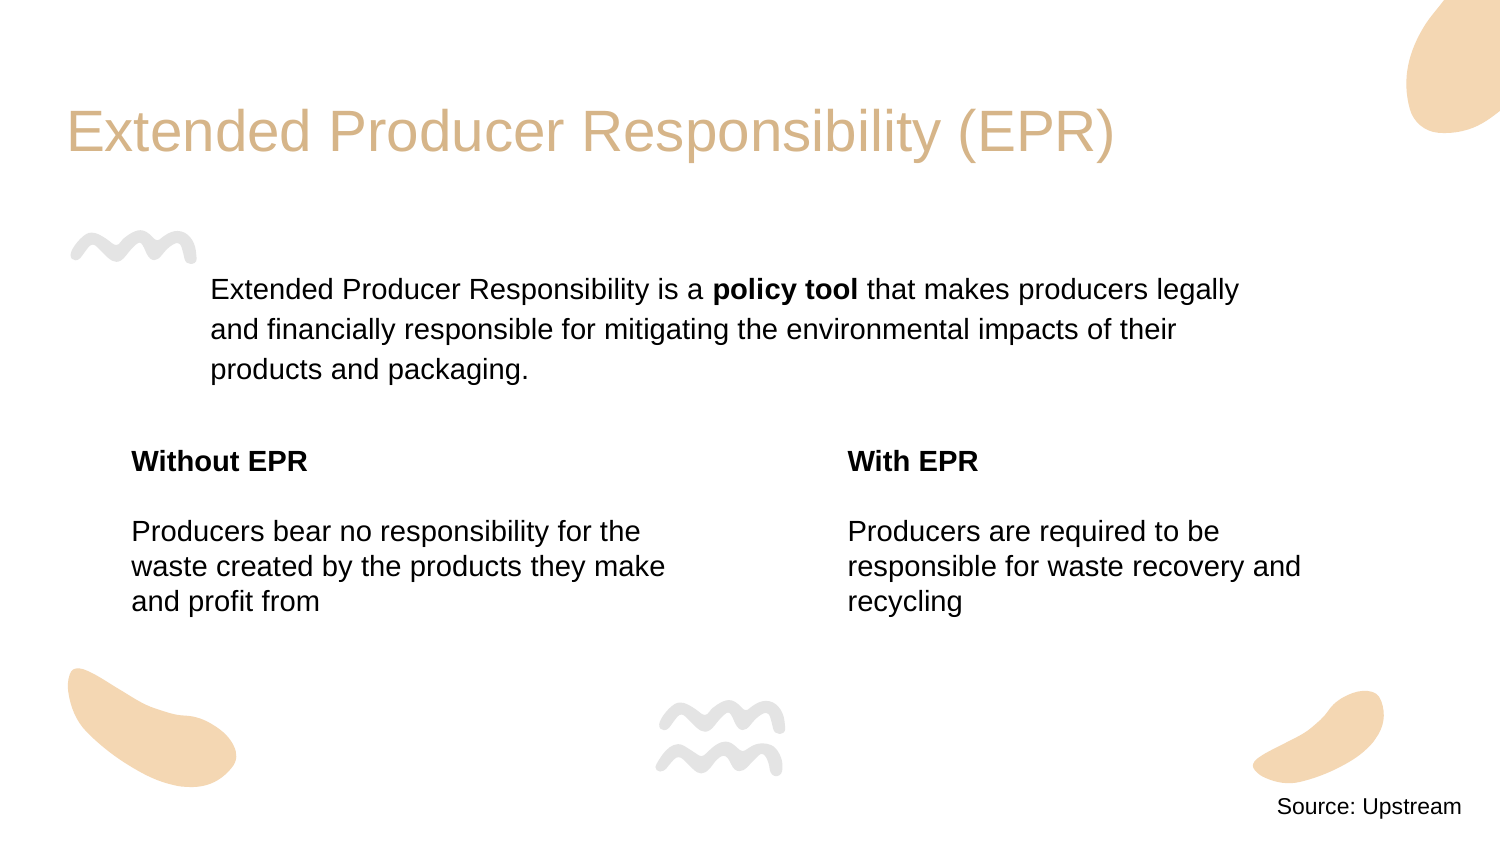

# Extended Producer Responsibility (EPR)
Extended Producer Responsibility is a policy tool that makes producers legally and financially responsible for mitigating the environmental impacts of their products and packaging.

Without EPR

Producers bear no responsibility for the waste created by the products they make and profit from
With EPR

Producers are required to be responsible for waste recovery and recycling
Source: Upstream